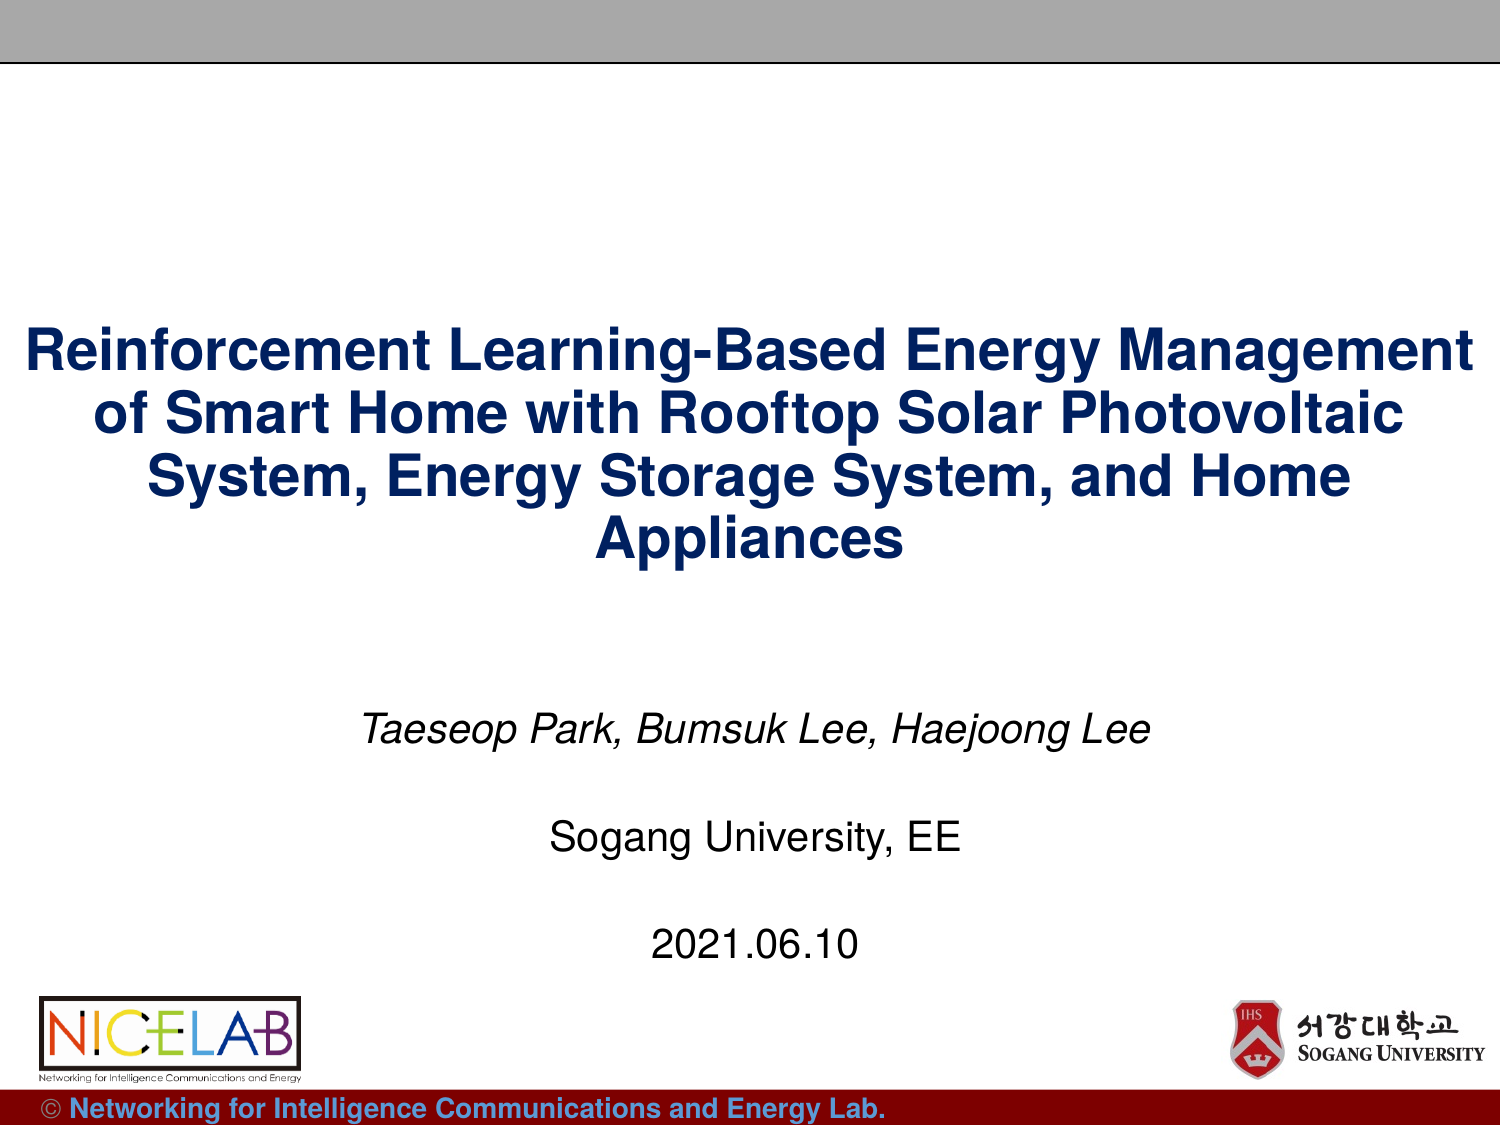

# Reinforcement Learning-Based Energy Management of Smart Home with Rooftop Solar Photovoltaic System, Energy Storage System, and Home Appliances
Taeseop Park, Bumsuk Lee, Haejoong Lee

Sogang University, EE

2021.06.10